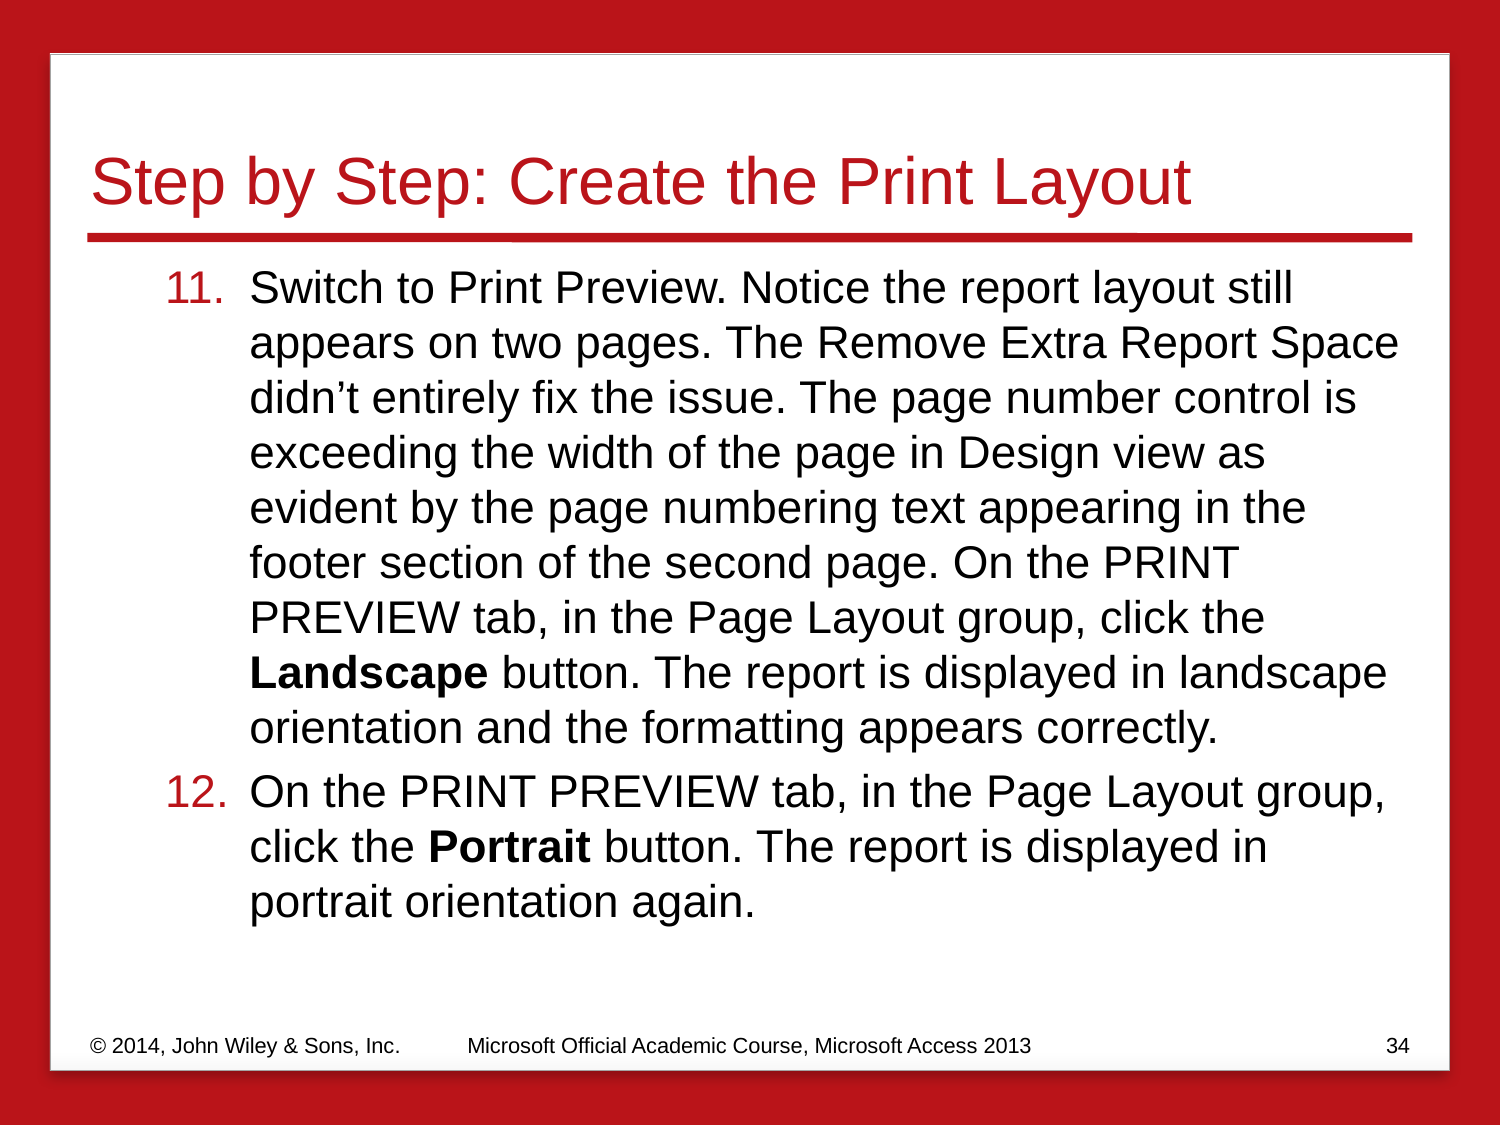

# Step by Step: Create the Print Layout
Switch to Print Preview. Notice the report layout still appears on two pages. The Remove Extra Report Space didn’t entirely fix the issue. The page number control is exceeding the width of the page in Design view as evident by the page numbering text appearing in the footer section of the second page. On the PRINT PREVIEW tab, in the Page Layout group, click the Landscape button. The report is displayed in landscape orientation and the formatting appears correctly.
On the PRINT PREVIEW tab, in the Page Layout group, click the Portrait button. The report is displayed in portrait orientation again.
© 2014, John Wiley & Sons, Inc.
Microsoft Official Academic Course, Microsoft Access 2013
34